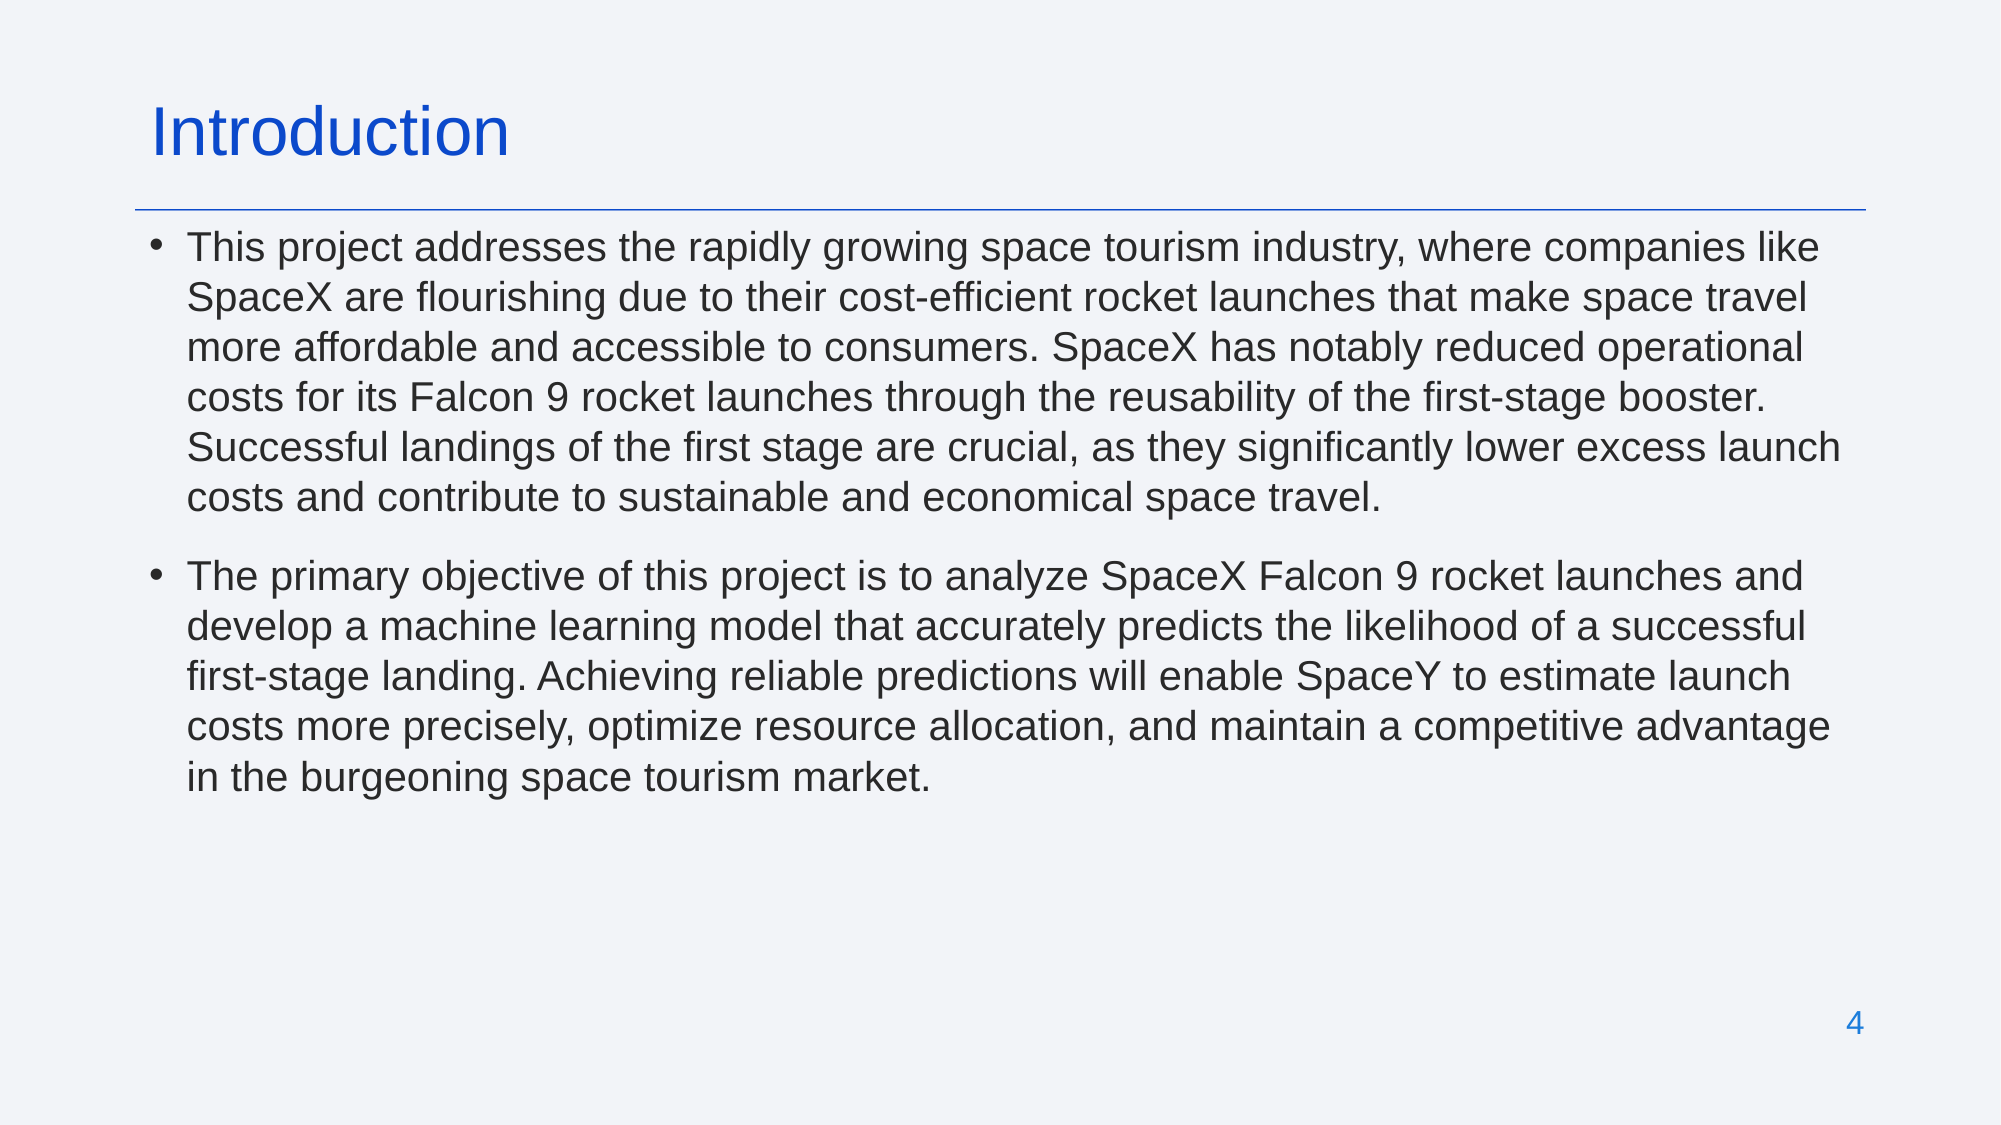

Introduction
This project addresses the rapidly growing space tourism industry, where companies like SpaceX are flourishing due to their cost-efficient rocket launches that make space travel more affordable and accessible to consumers. SpaceX has notably reduced operational costs for its Falcon 9 rocket launches through the reusability of the first-stage booster. Successful landings of the first stage are crucial, as they significantly lower excess launch costs and contribute to sustainable and economical space travel.
The primary objective of this project is to analyze SpaceX Falcon 9 rocket launches and develop a machine learning model that accurately predicts the likelihood of a successful first-stage landing. Achieving reliable predictions will enable SpaceY to estimate launch costs more precisely, optimize resource allocation, and maintain a competitive advantage in the burgeoning space tourism market.
4